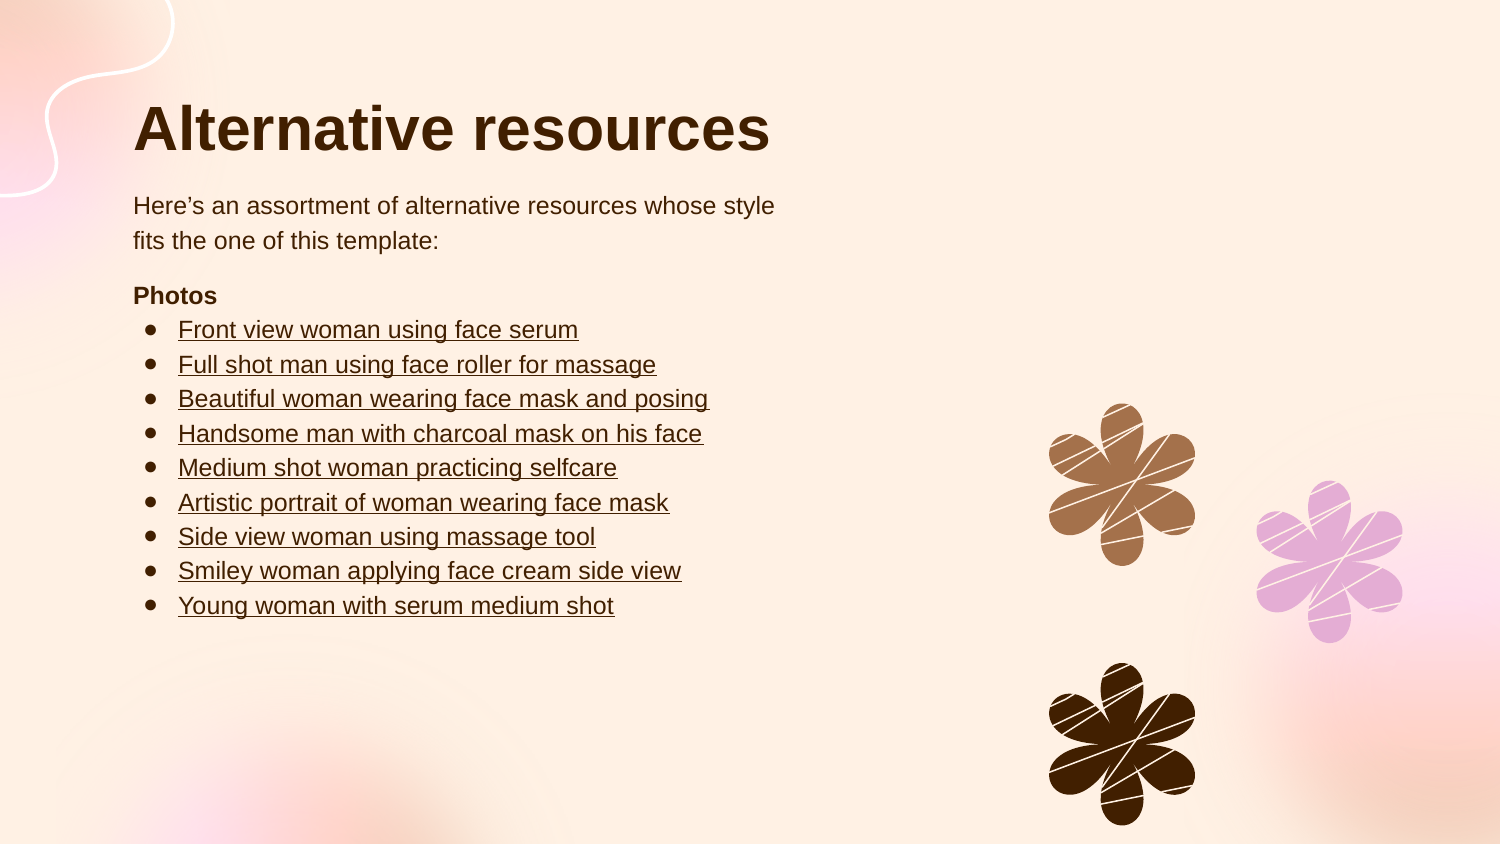

# Alternative resources
Here’s an assortment of alternative resources whose style fits the one of this template:
Photos
Front view woman using face serum
Full shot man using face roller for massage
Beautiful woman wearing face mask and posing
Handsome man with charcoal mask on his face
Medium shot woman practicing selfcare
Artistic portrait of woman wearing face mask
Side view woman using massage tool
Smiley woman applying face cream side view
Young woman with serum medium shot